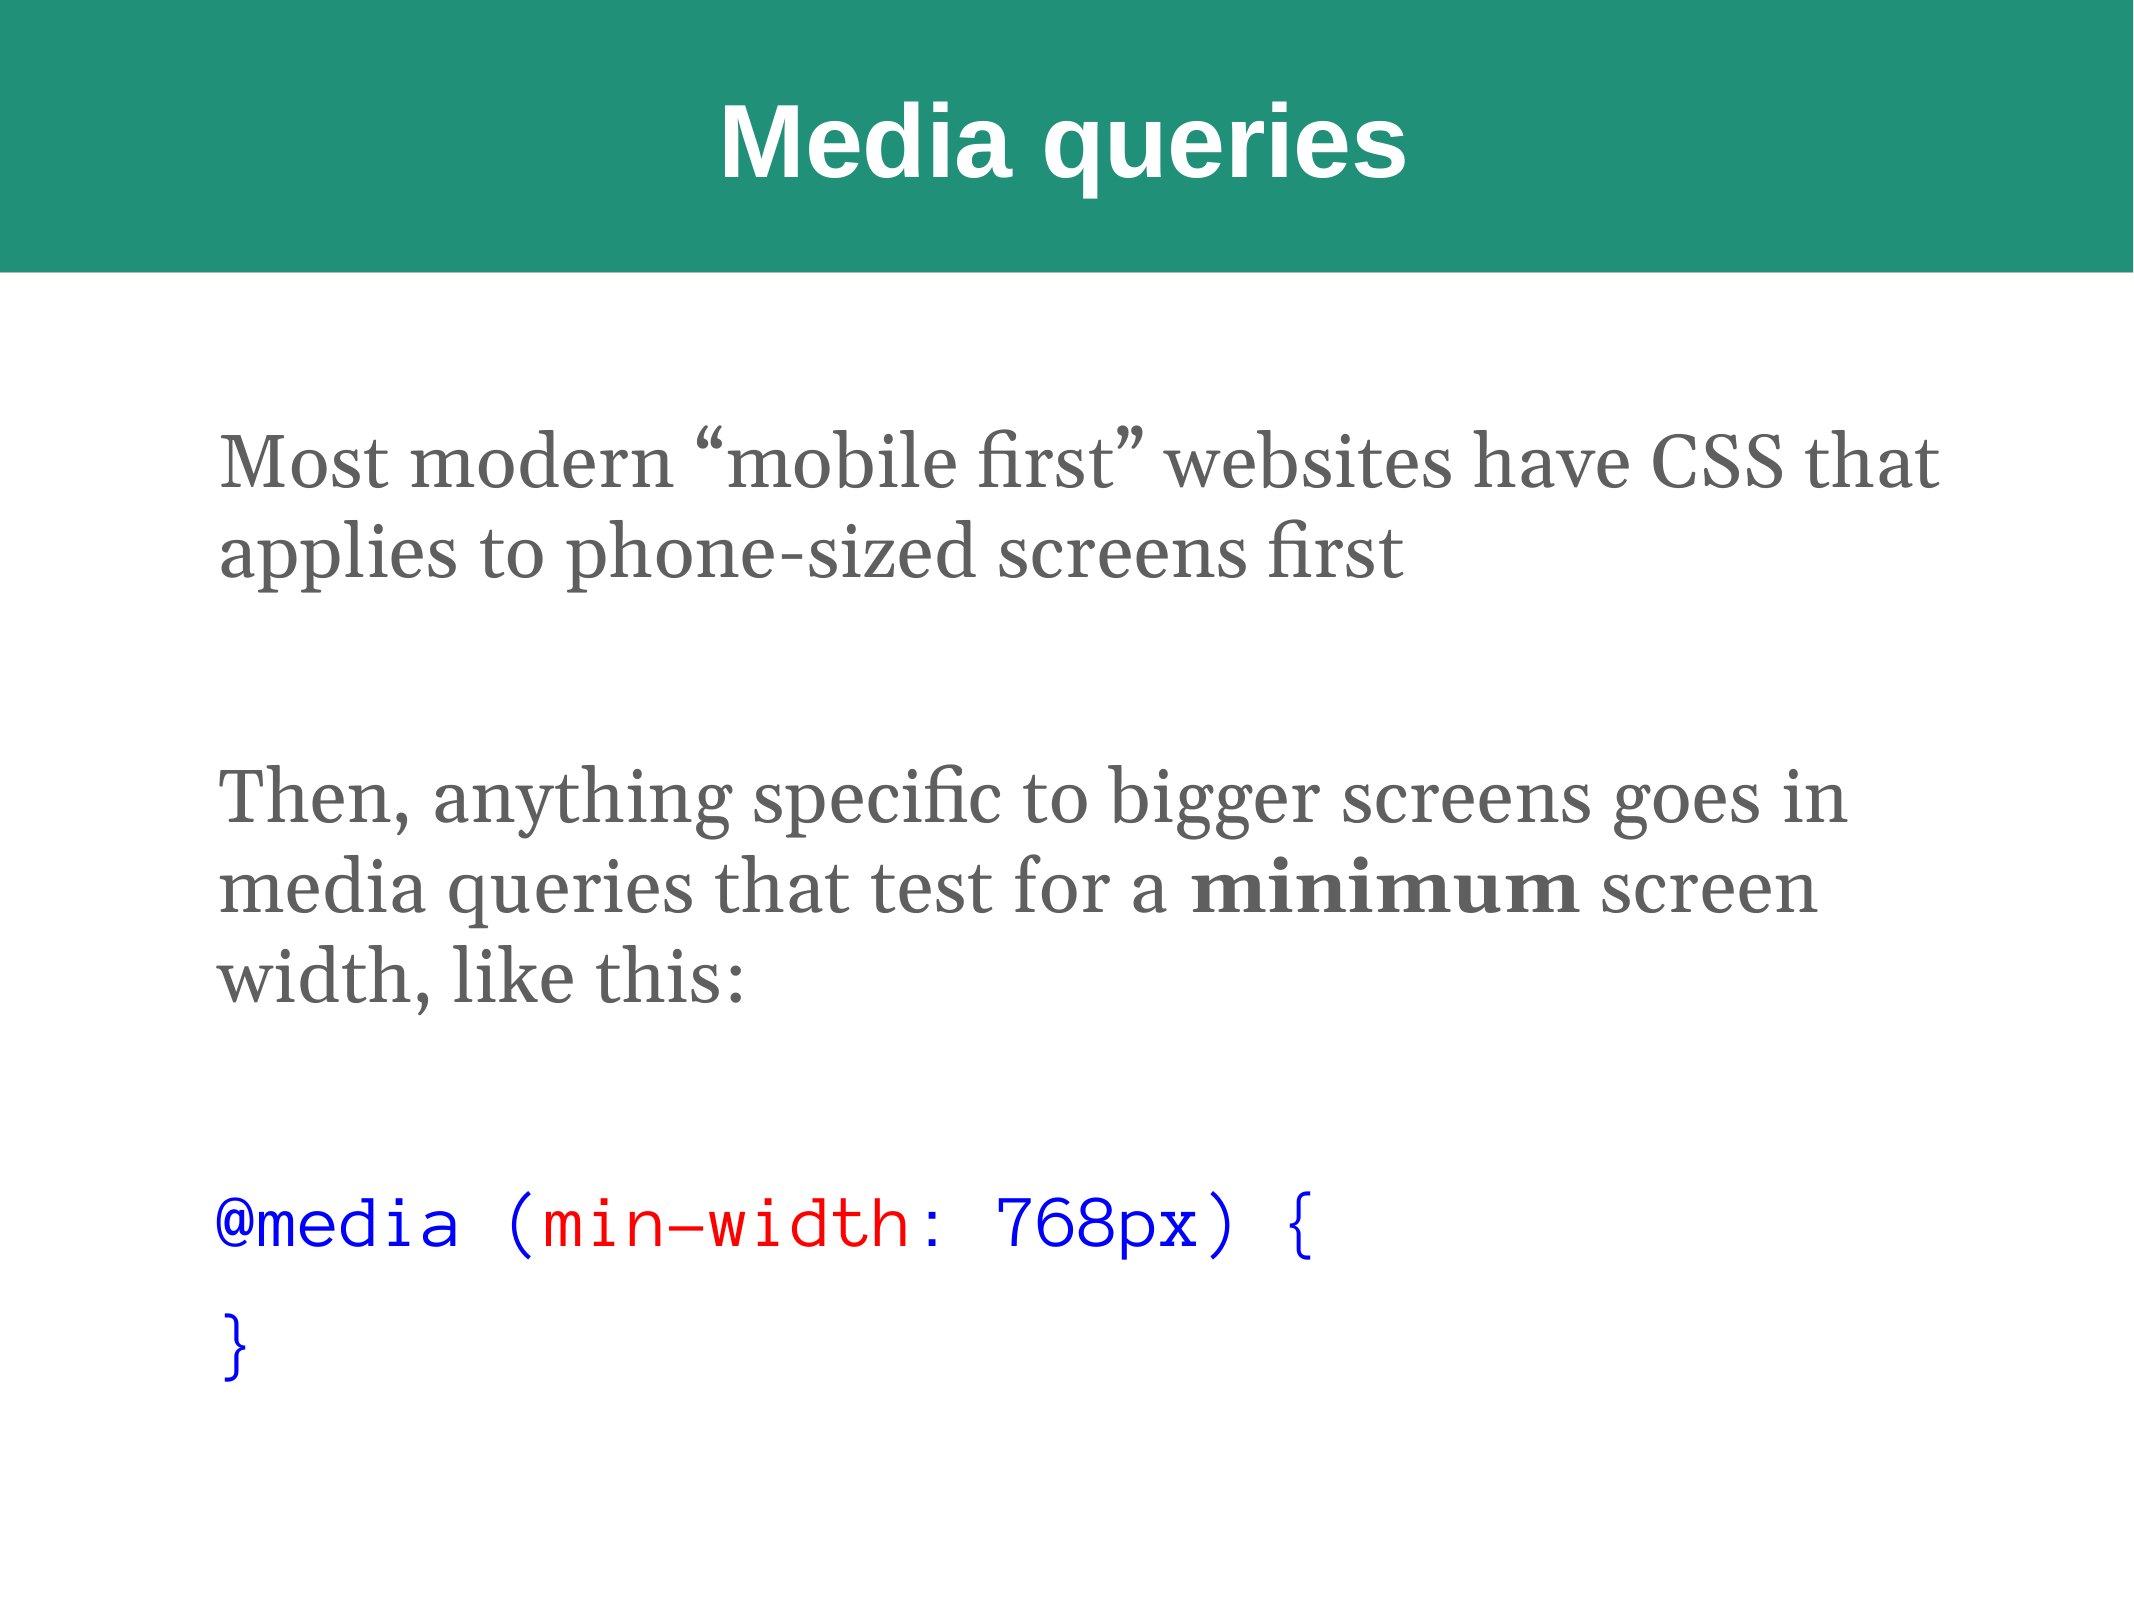

# Media queries
Most modern “mobile first” websites have CSS that applies to phone-sized screens first

Then, anything specific to bigger screens goes in media queries that test for a minimum screen width, like this:

@media (min-width: 768px) {
}